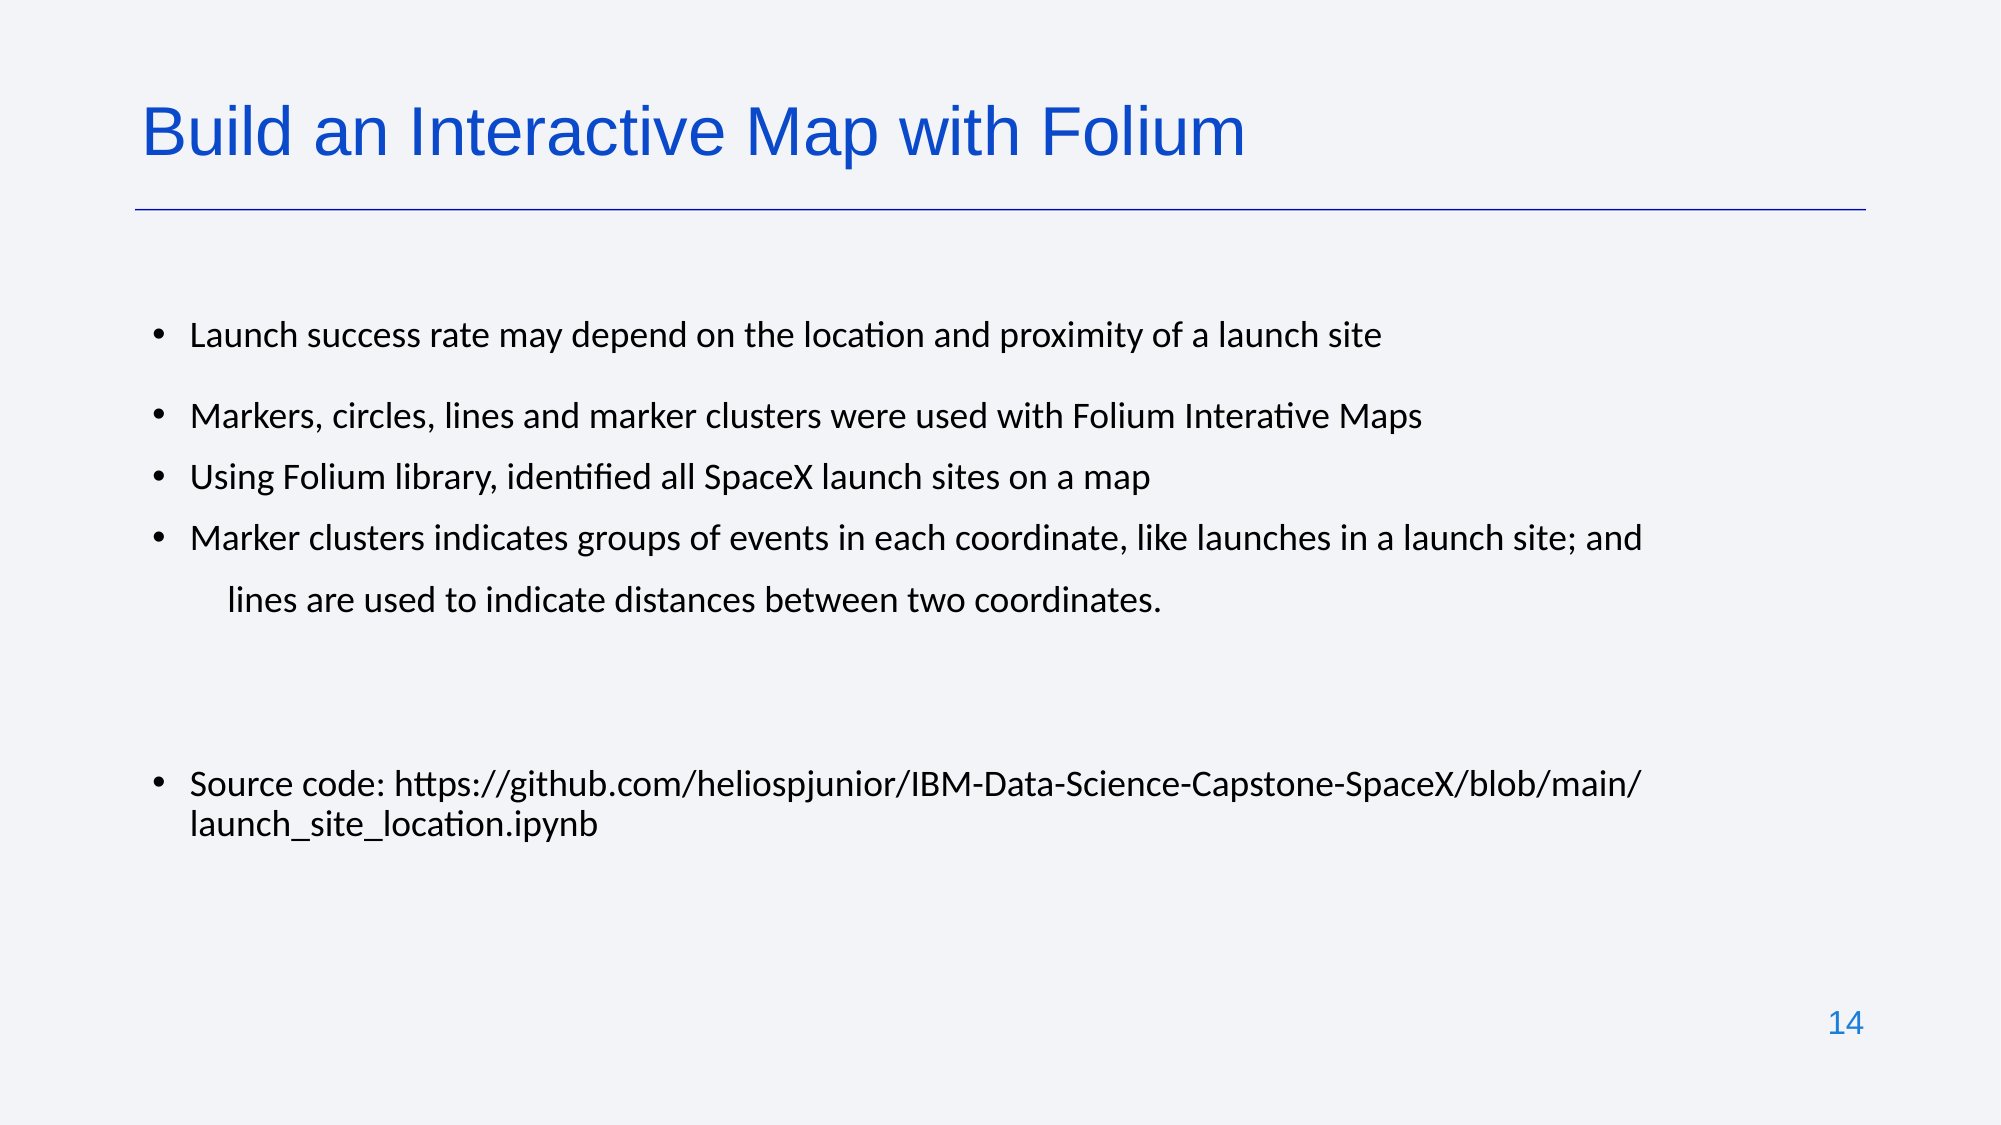

Build an Interactive Map with Folium
Launch success rate may depend on the location and proximity of a launch site

Markers, circles, lines and marker clusters were used with Folium Interative Maps
Using Folium library, identified all SpaceX launch sites on a map
Marker clusters indicates groups of events in each coordinate, like launches in a launch site; and
lines are used to indicate distances between two coordinates.

Source code: https://github.com/heliospjunior/IBM-Data-Science-Capstone-SpaceX/blob/main/launch_site_location.ipynb
14